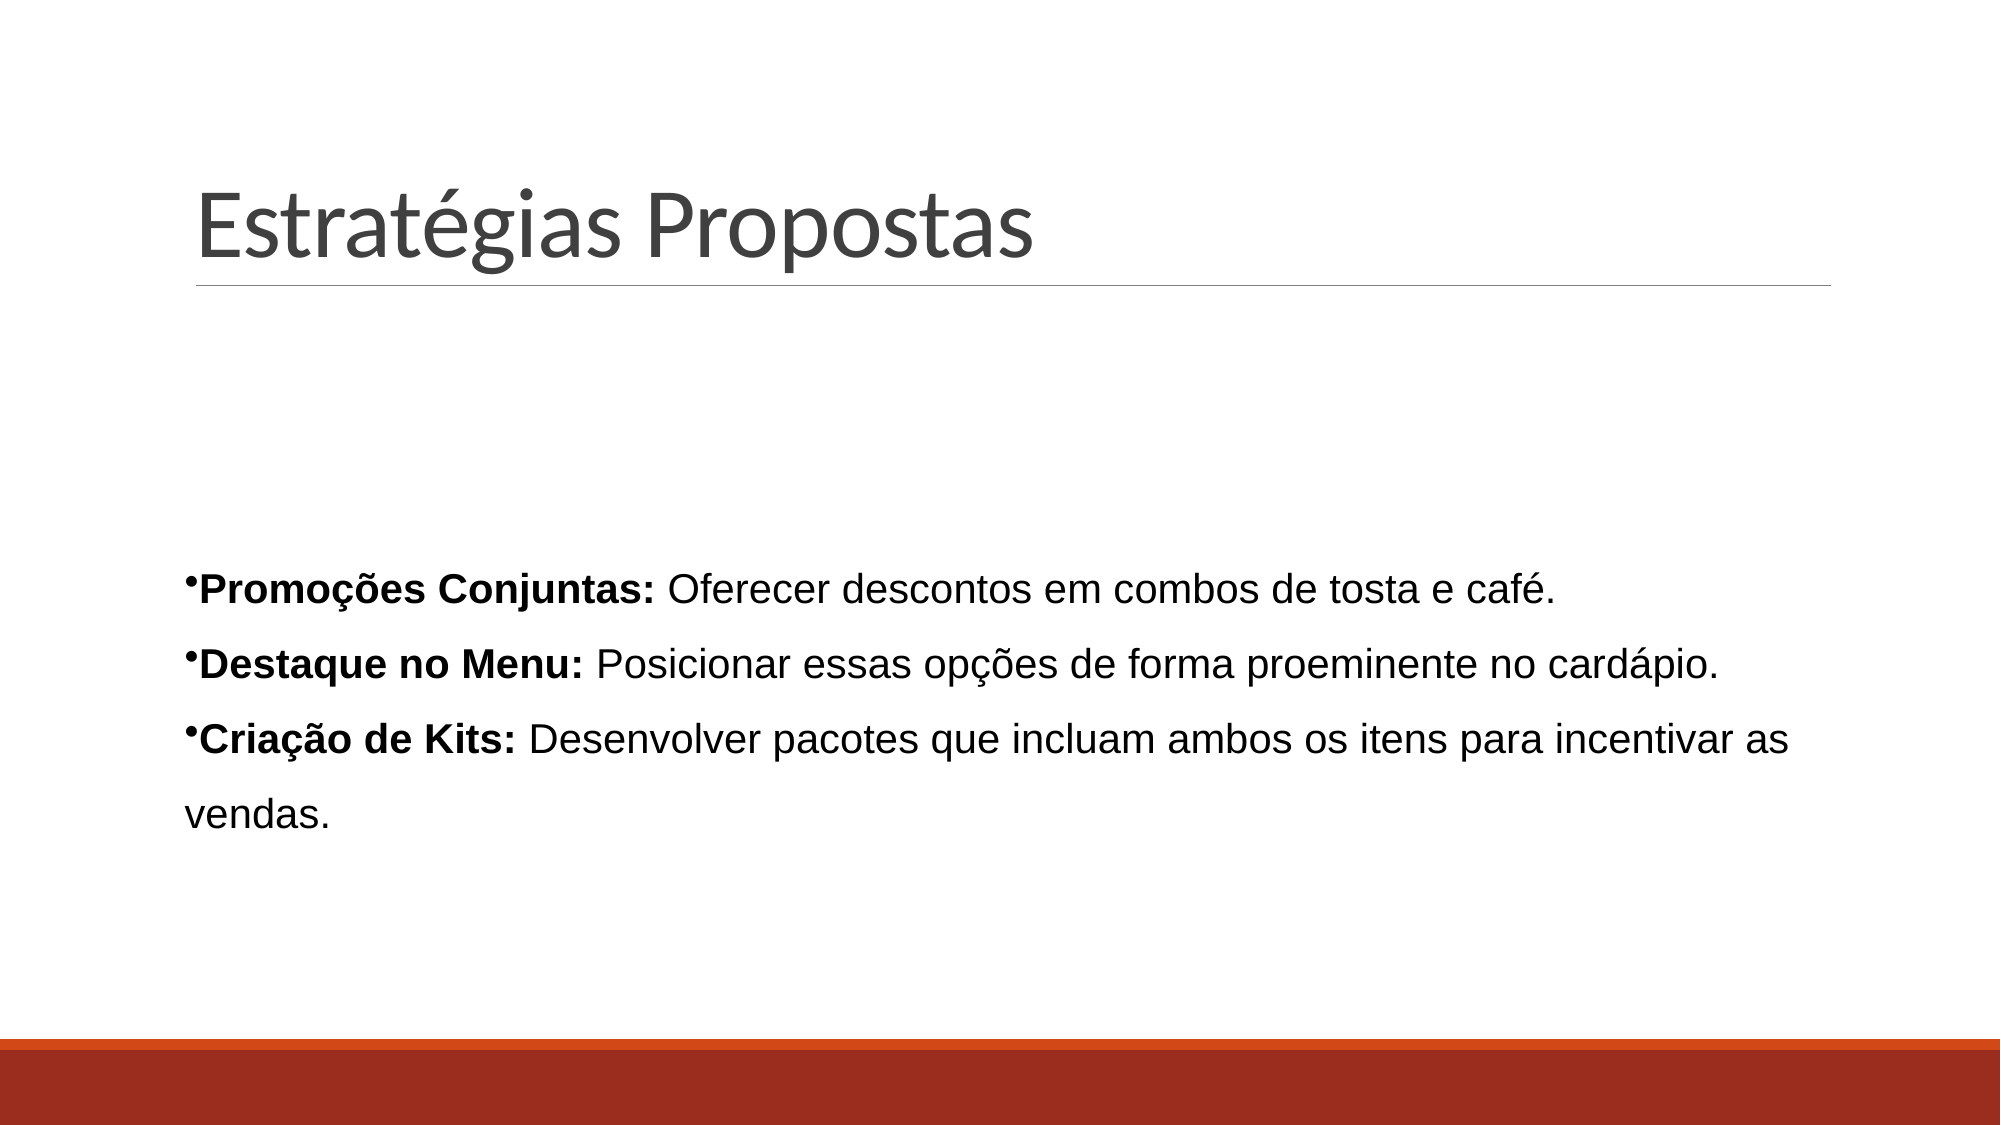

# Estratégias Propostas
Promoções Conjuntas: Oferecer descontos em combos de tosta e café.
Destaque no Menu: Posicionar essas opções de forma proeminente no cardápio.
Criação de Kits: Desenvolver pacotes que incluam ambos os itens para incentivar as vendas.